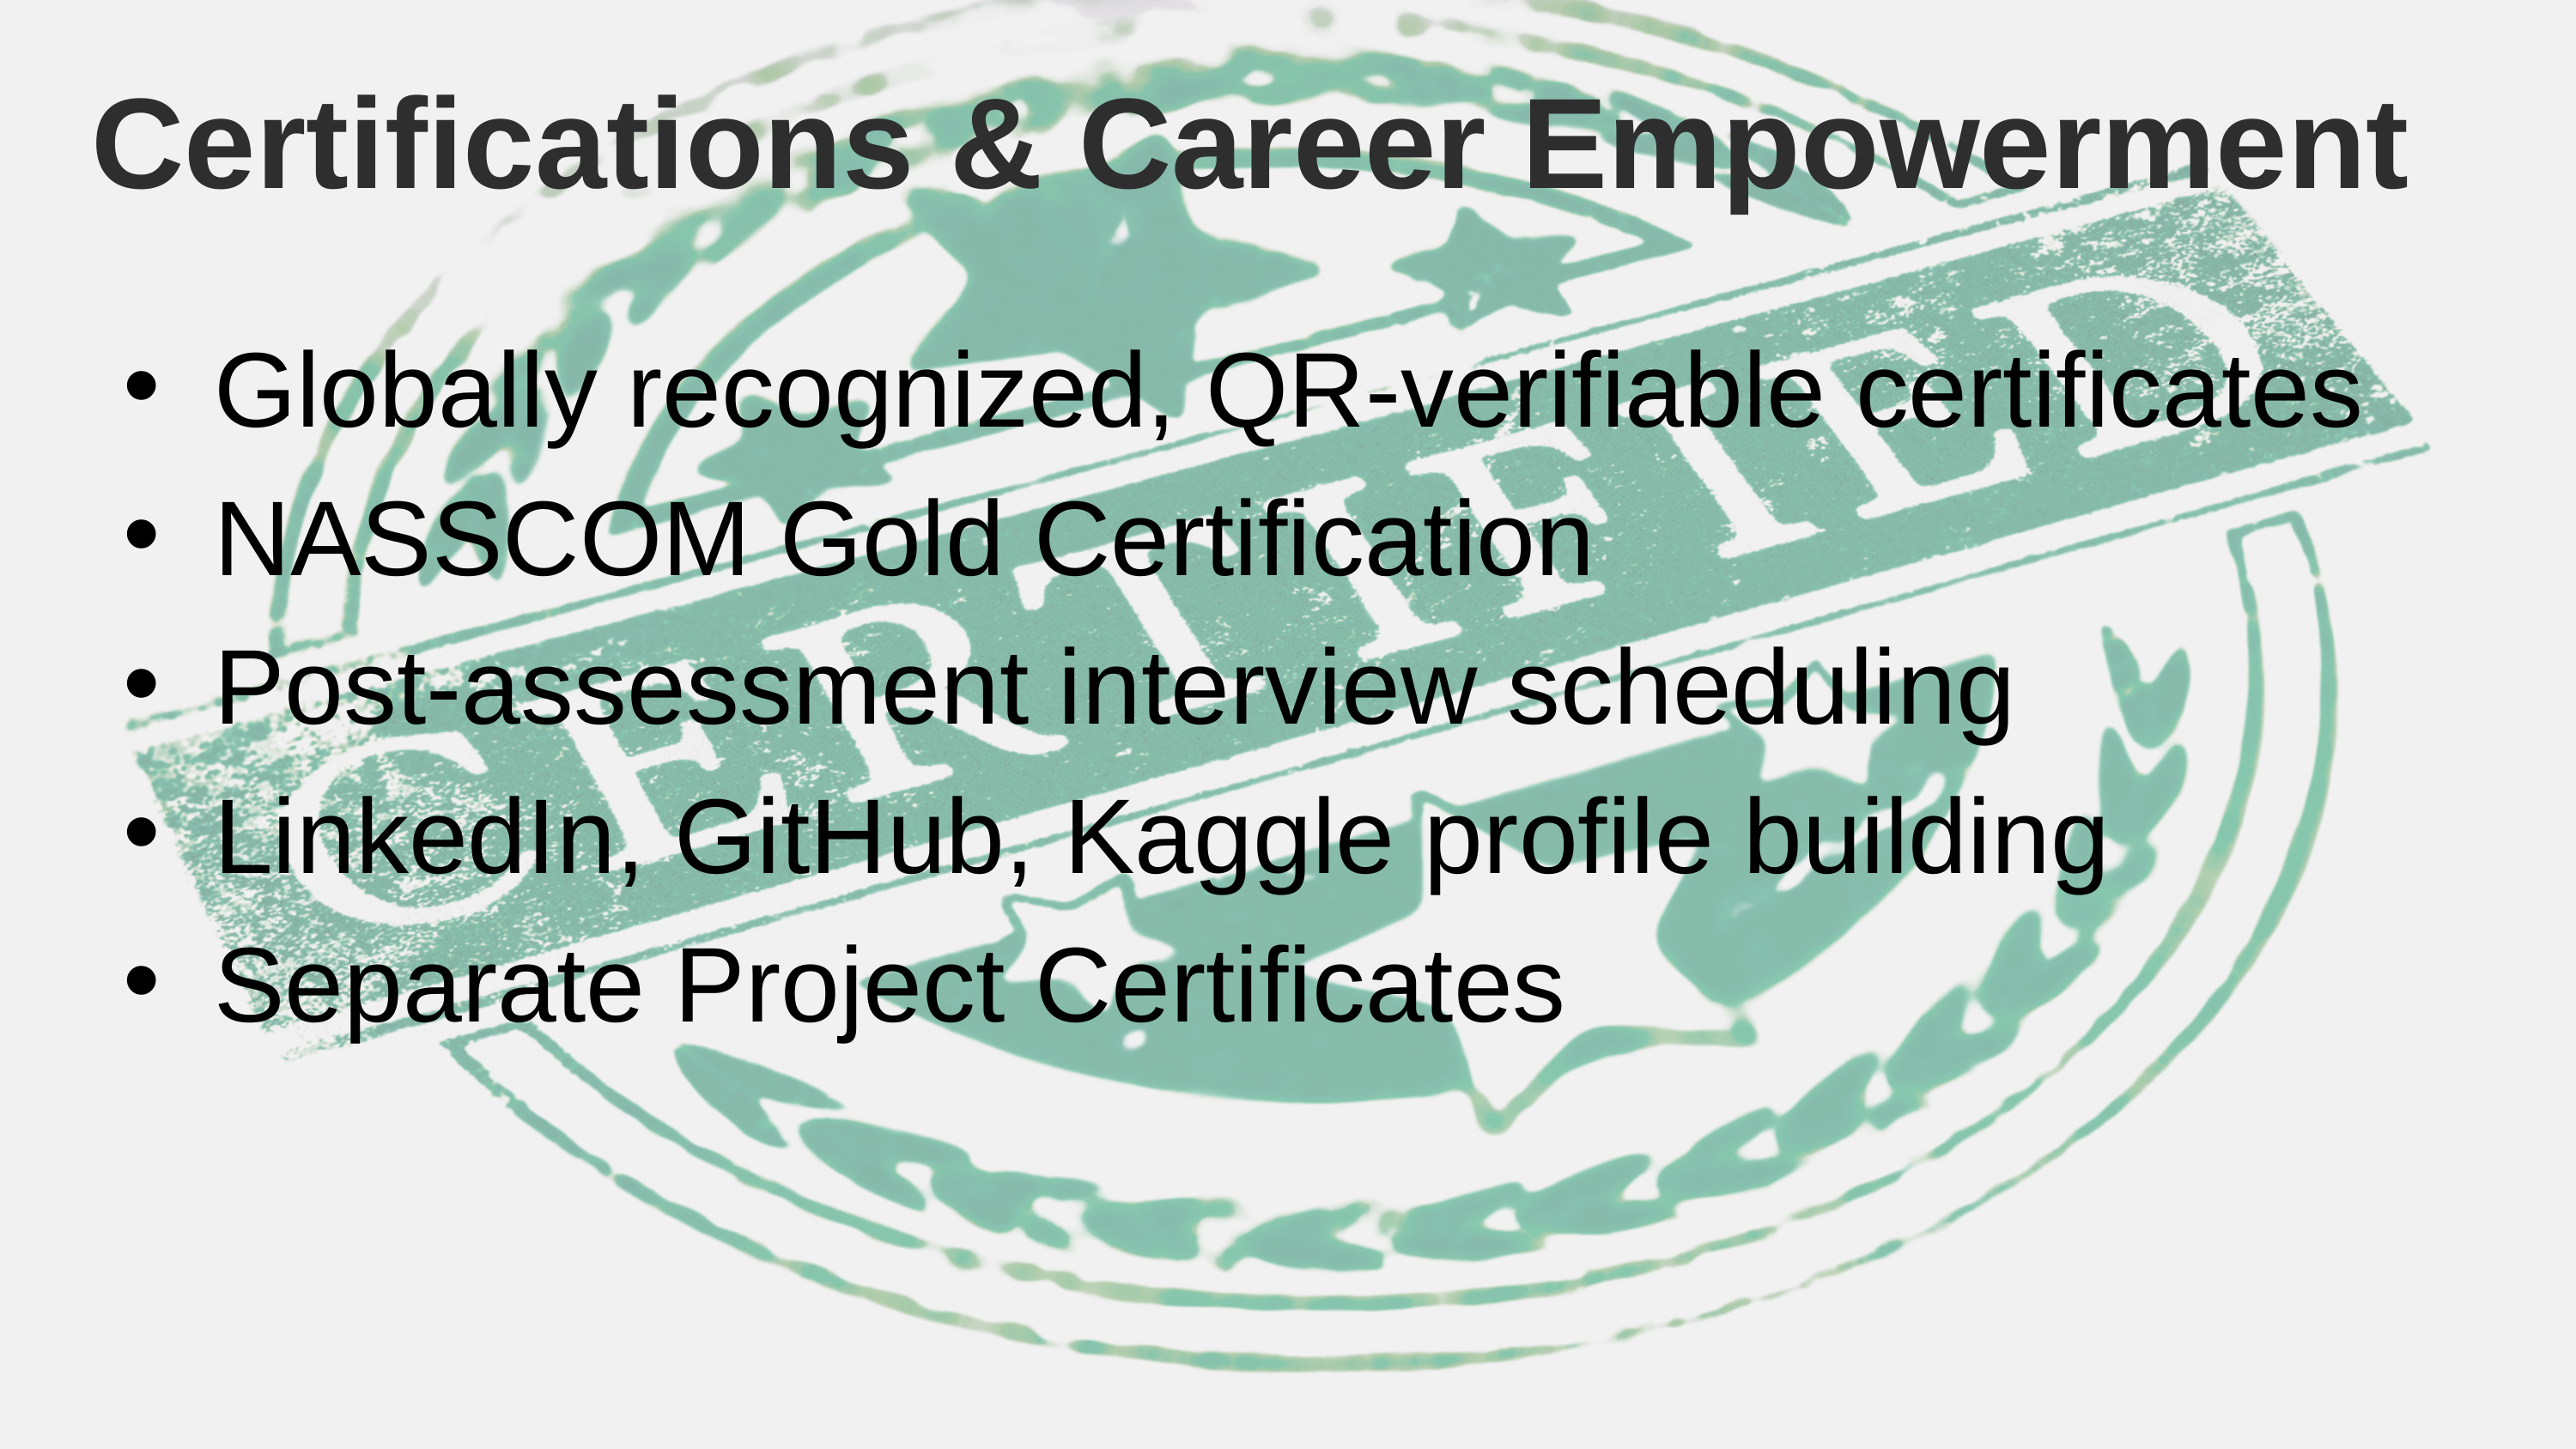

Certifications & Career Empowerment
Globally recognized, QR-verifiable certificates
NASSCOM Gold Certification
Post-assessment interview scheduling
LinkedIn, GitHub, Kaggle profile building
Separate Project Certificates